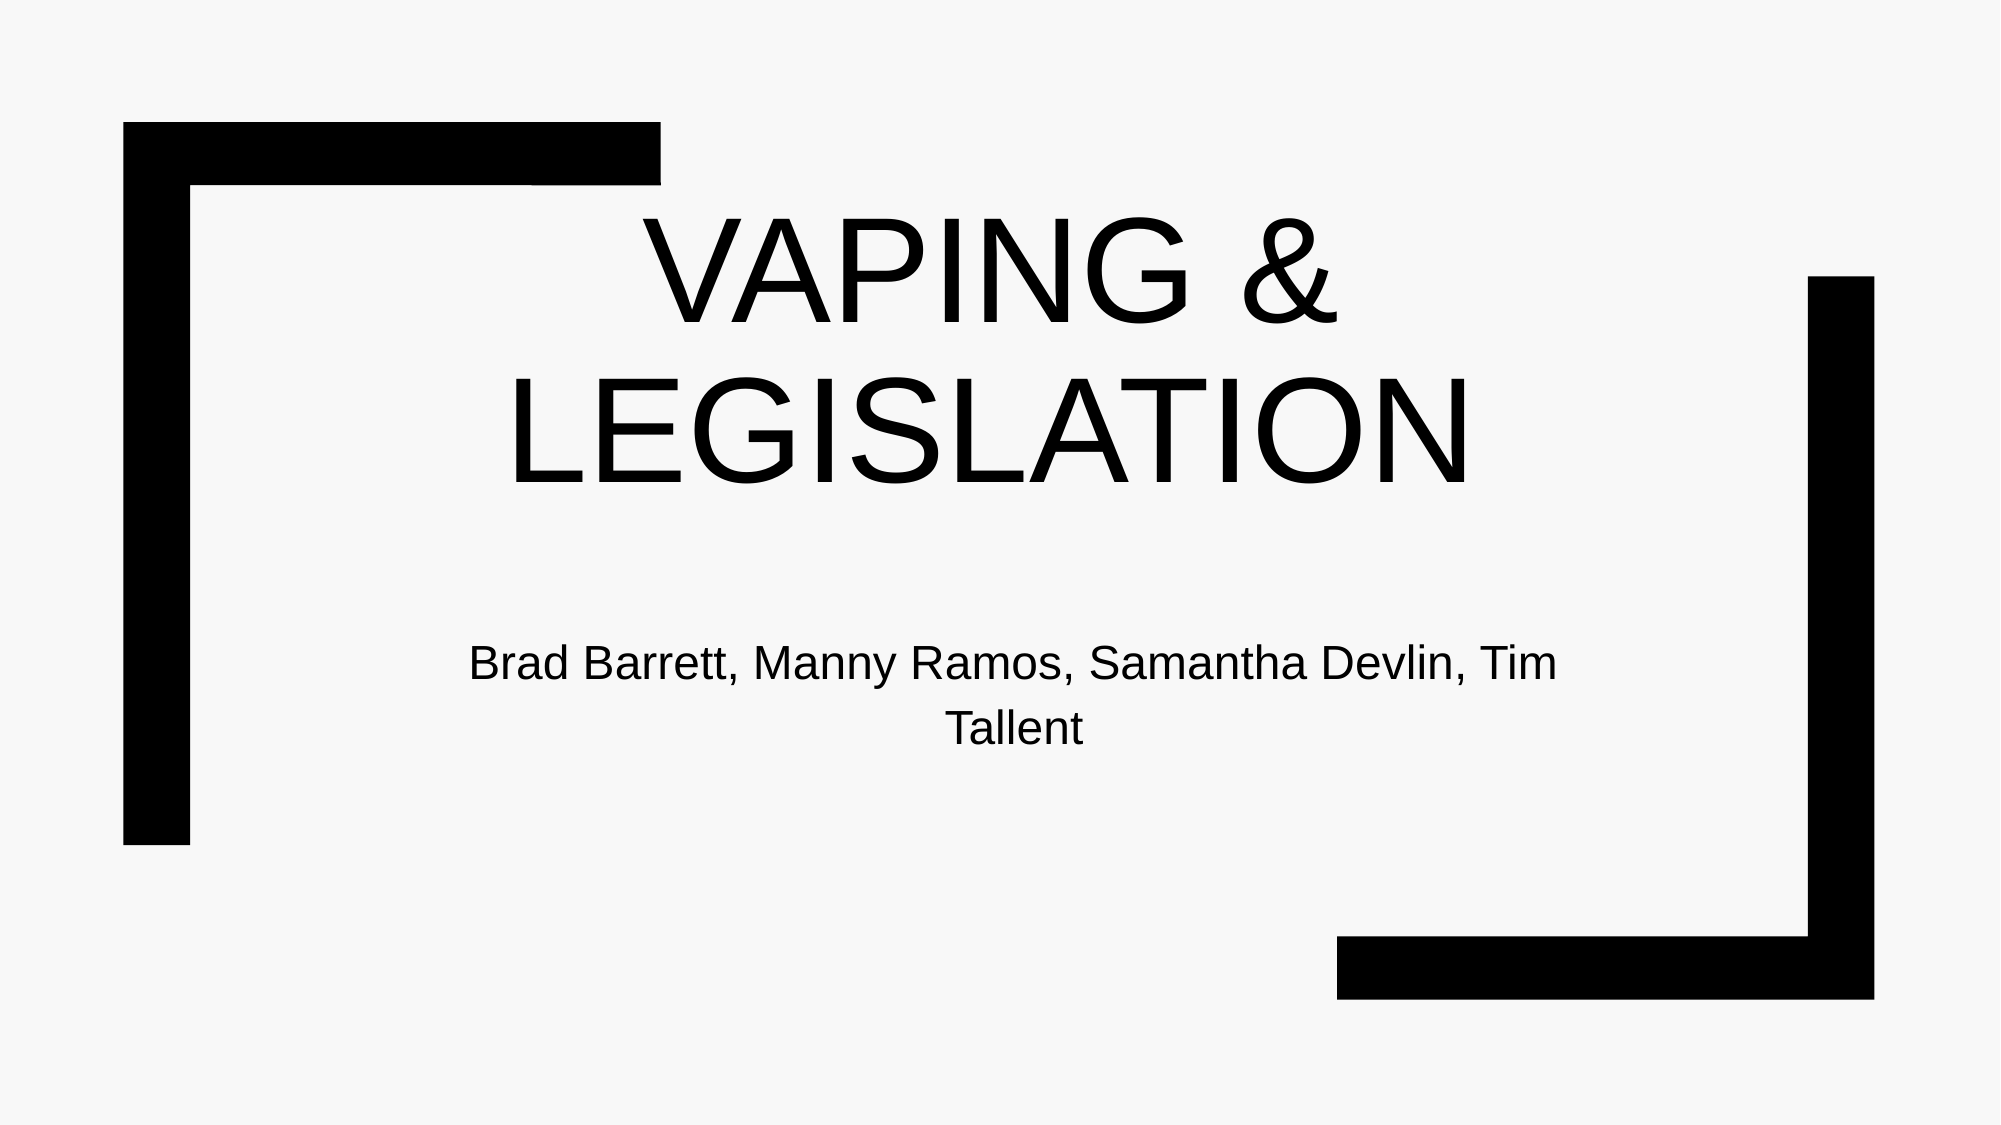

# Vaping & Legislation
Brad Barrett, Manny Ramos, Samantha Devlin, Tim Tallent